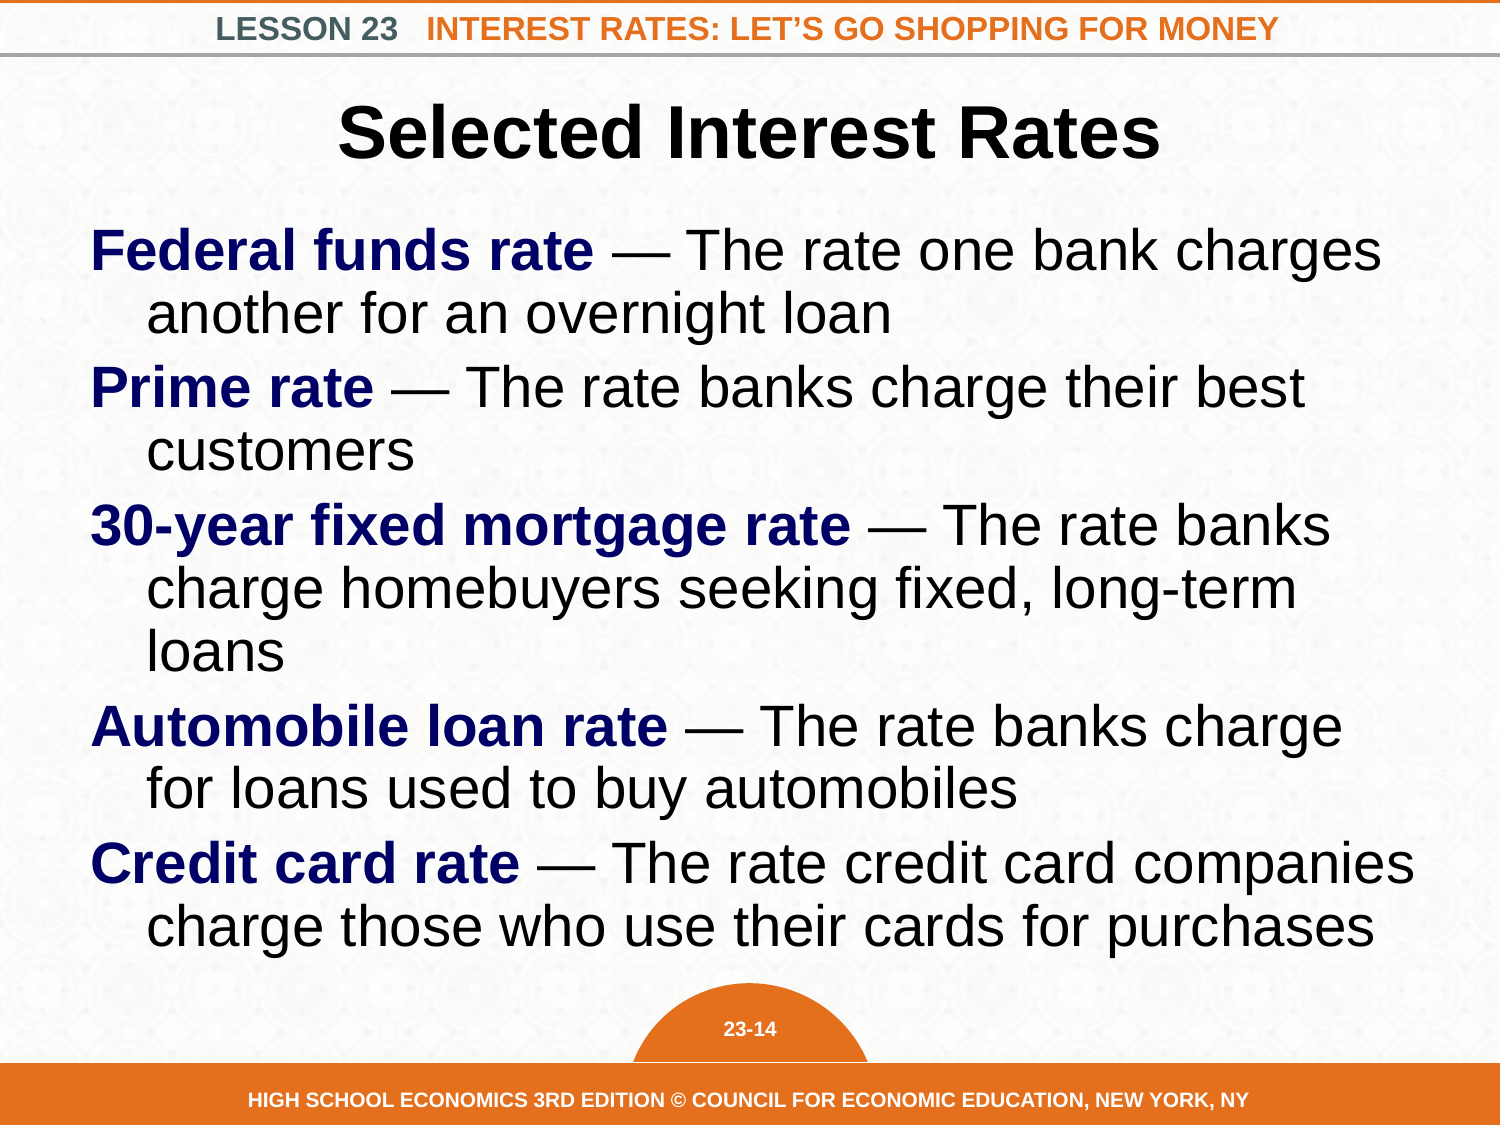

# Selected Interest Rates
Federal funds rate — The rate one bank charges another for an overnight loan
Prime rate — The rate banks charge their best customers
30-year fixed mortgage rate — The rate banks charge homebuyers seeking fixed, long-term loans
Automobile loan rate — The rate banks charge for loans used to buy automobiles
Credit card rate — The rate credit card companies charge those who use their cards for purchases